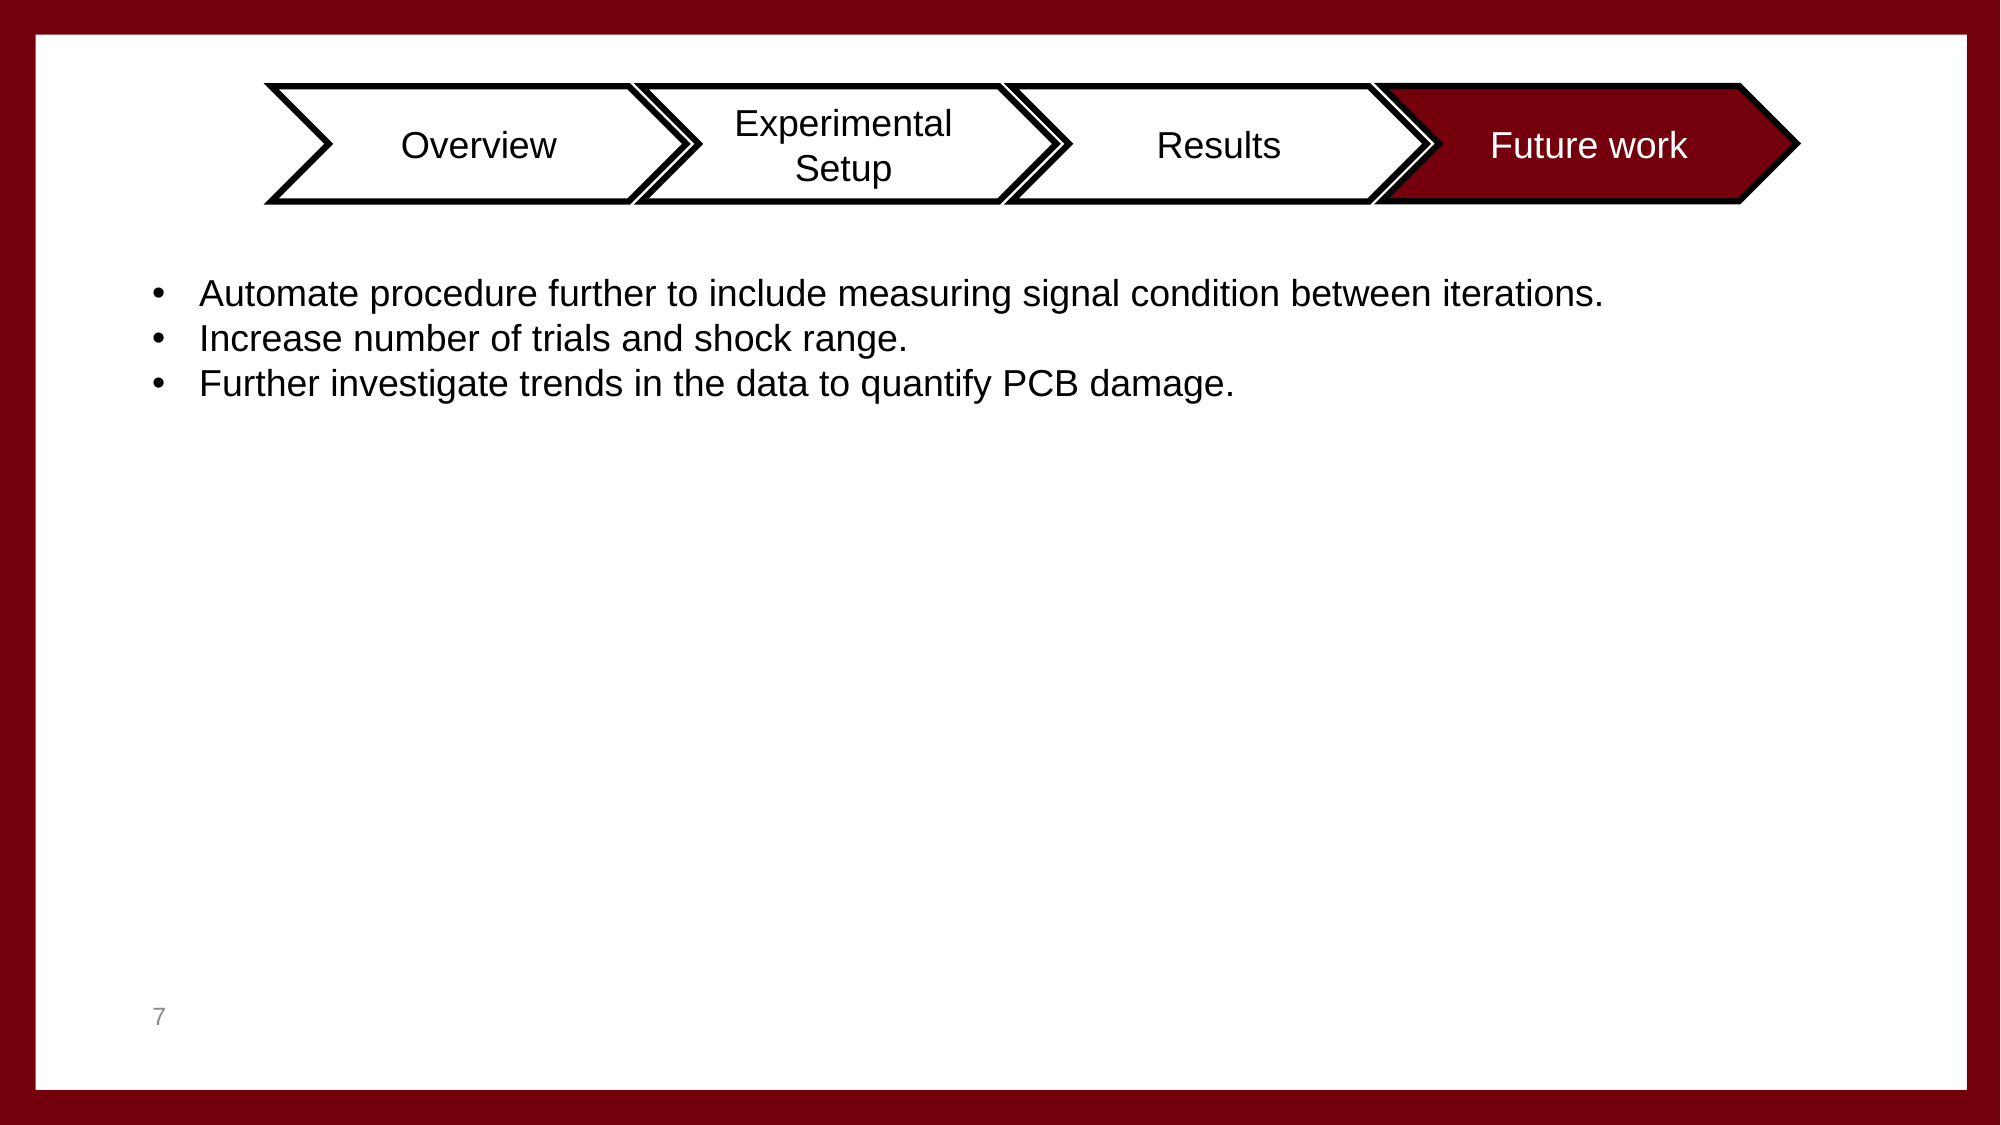

Future work
Overview
Experimental
Setup
Results
Automate procedure further to include measuring signal condition between iterations.
Increase number of trials and shock range.
Further investigate trends in the data to quantify PCB damage.

7